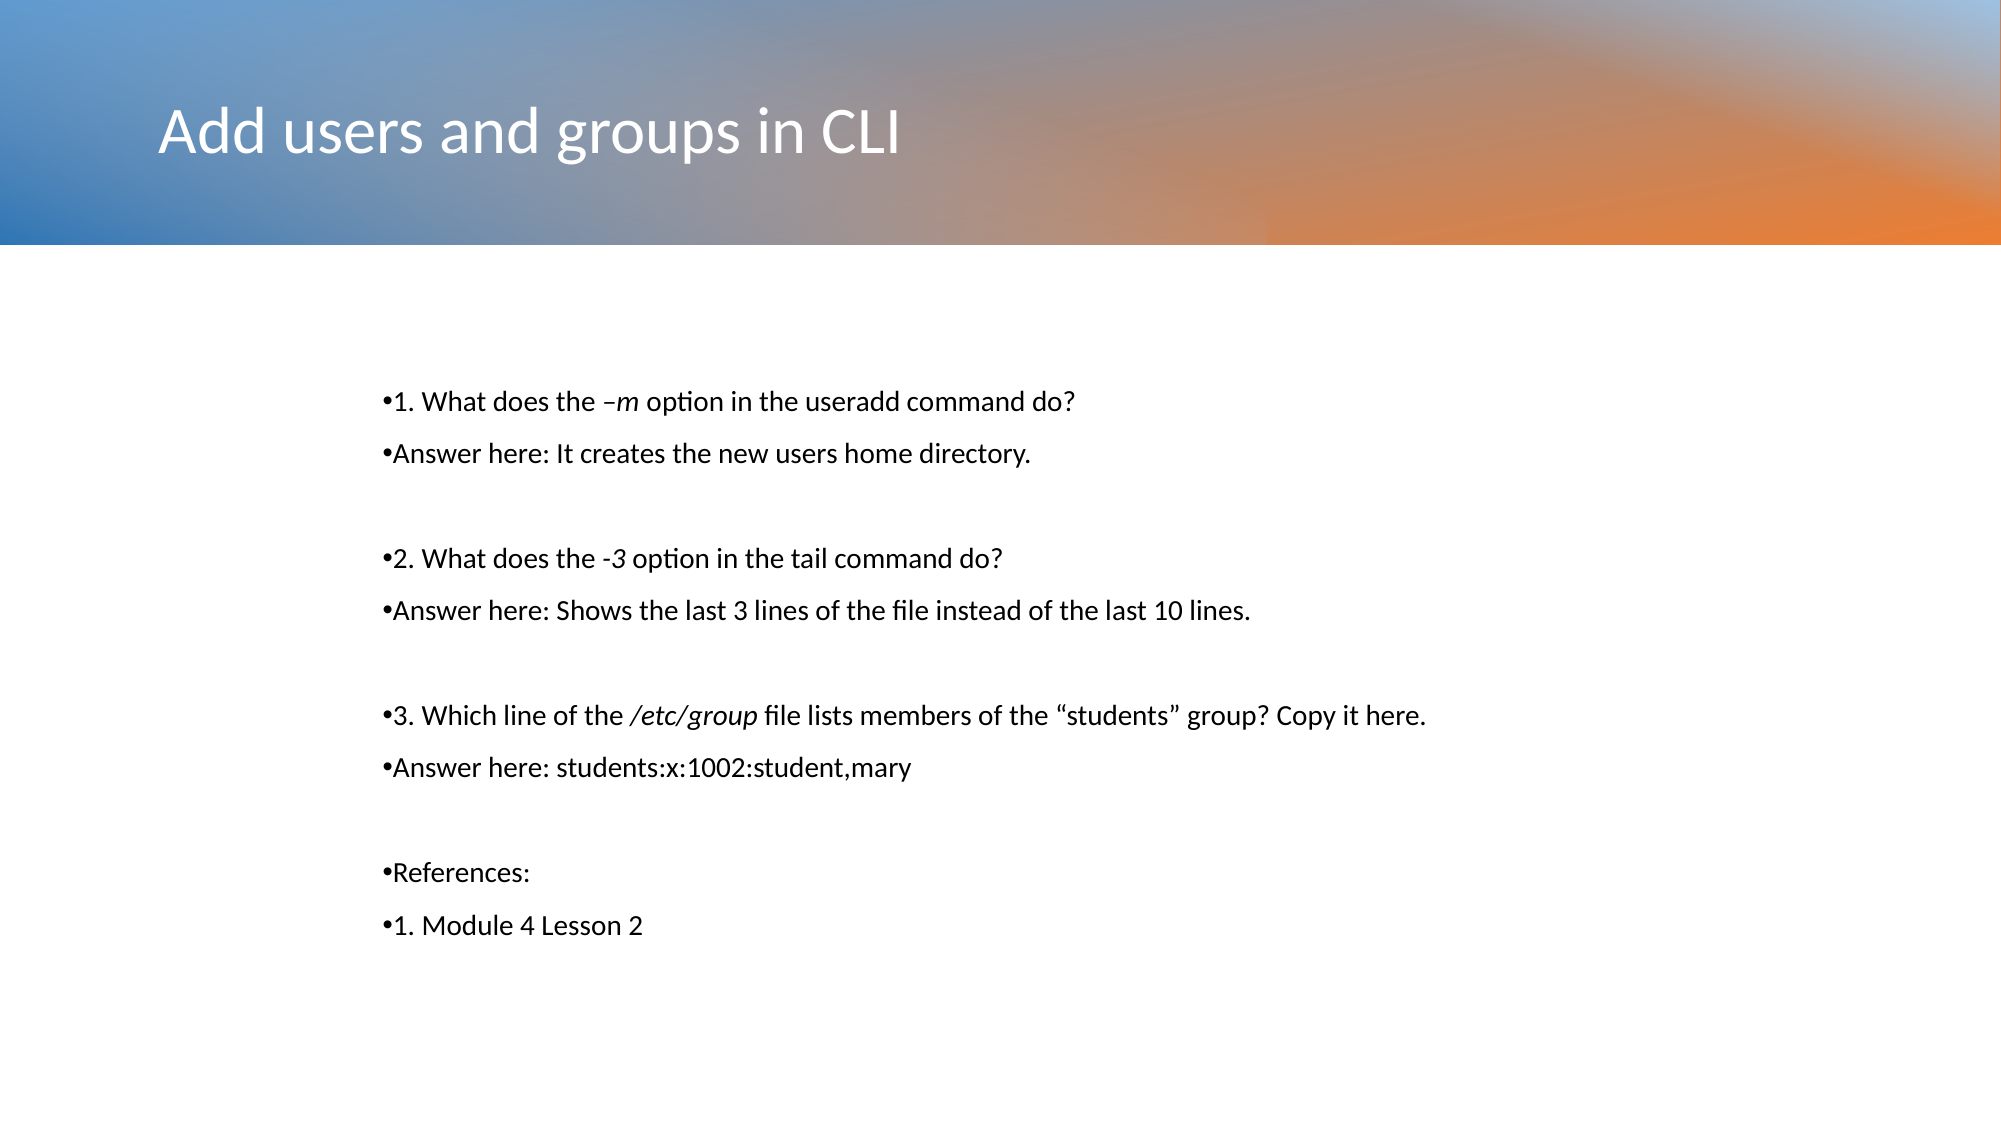

# Add users and groups in CLI
1. What does the –m option in the useradd command do?
Answer here: It creates the new users home directory.

2. What does the -3 option in the tail command do?
Answer here: Shows the last 3 lines of the file instead of the last 10 lines.

3. Which line of the /etc/group file lists members of the “students” group? Copy it here.
Answer here: students:x:1002:student,mary

References:
1. Module 4 Lesson 2